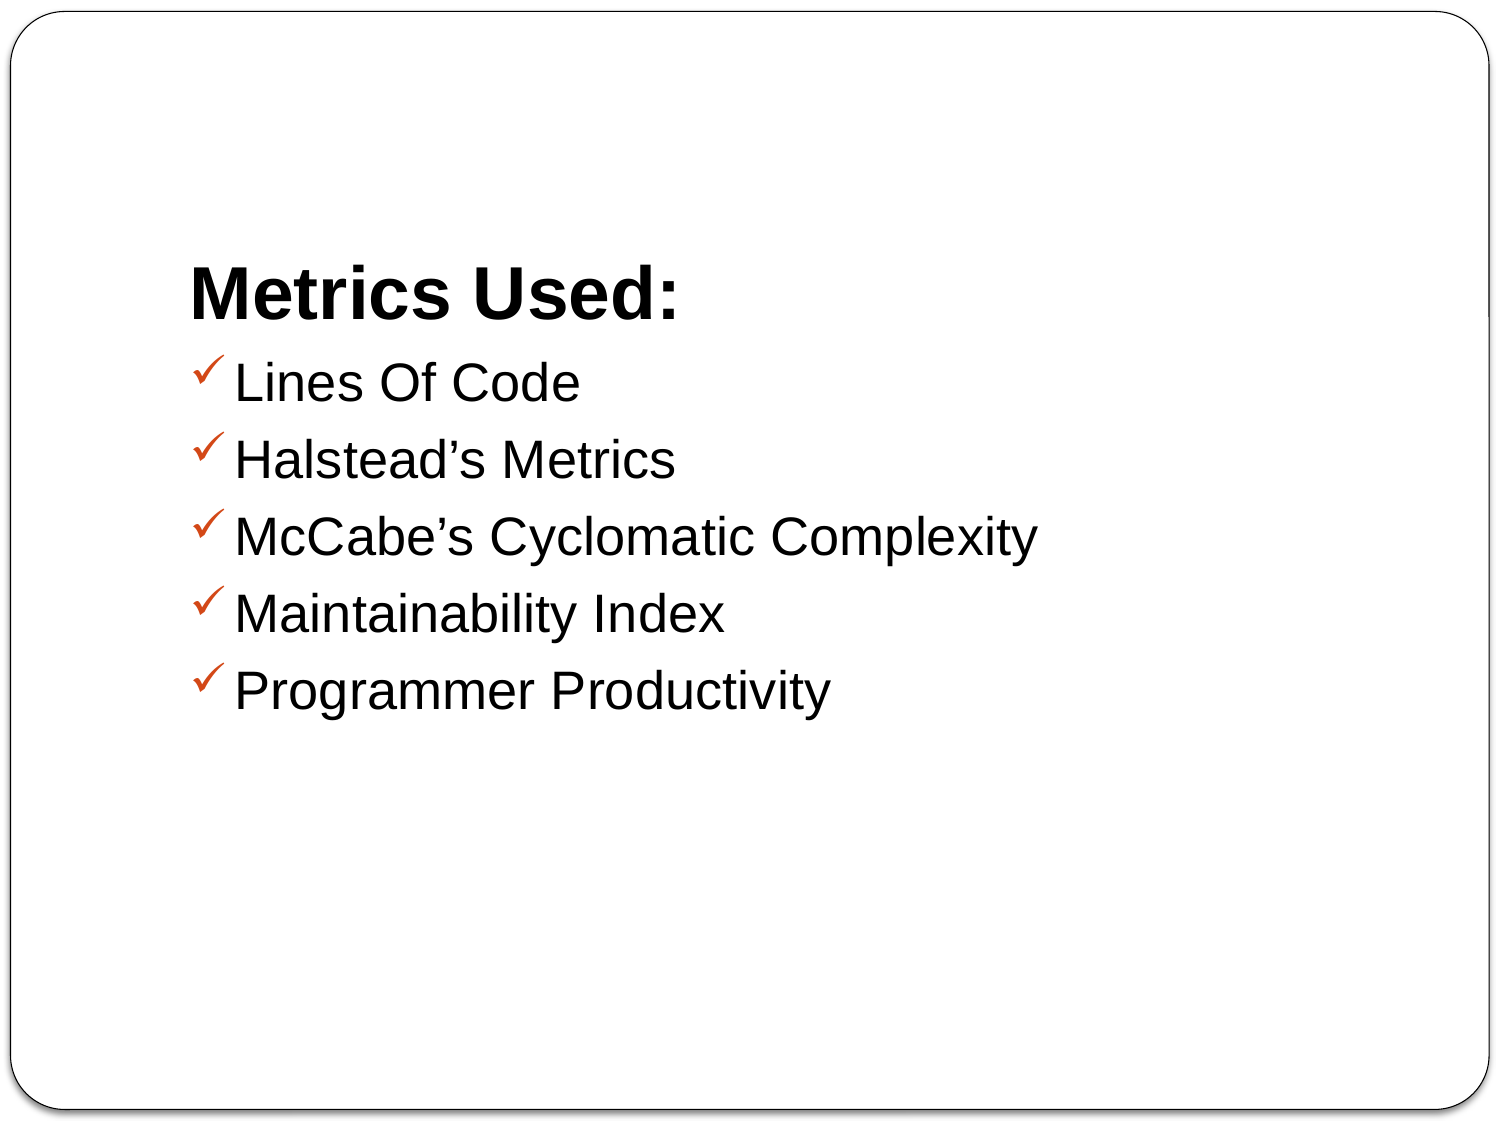

Metrics Used:
Lines Of Code
Halstead’s Metrics
McCabe’s Cyclomatic Complexity
Maintainability Index
Programmer Productivity